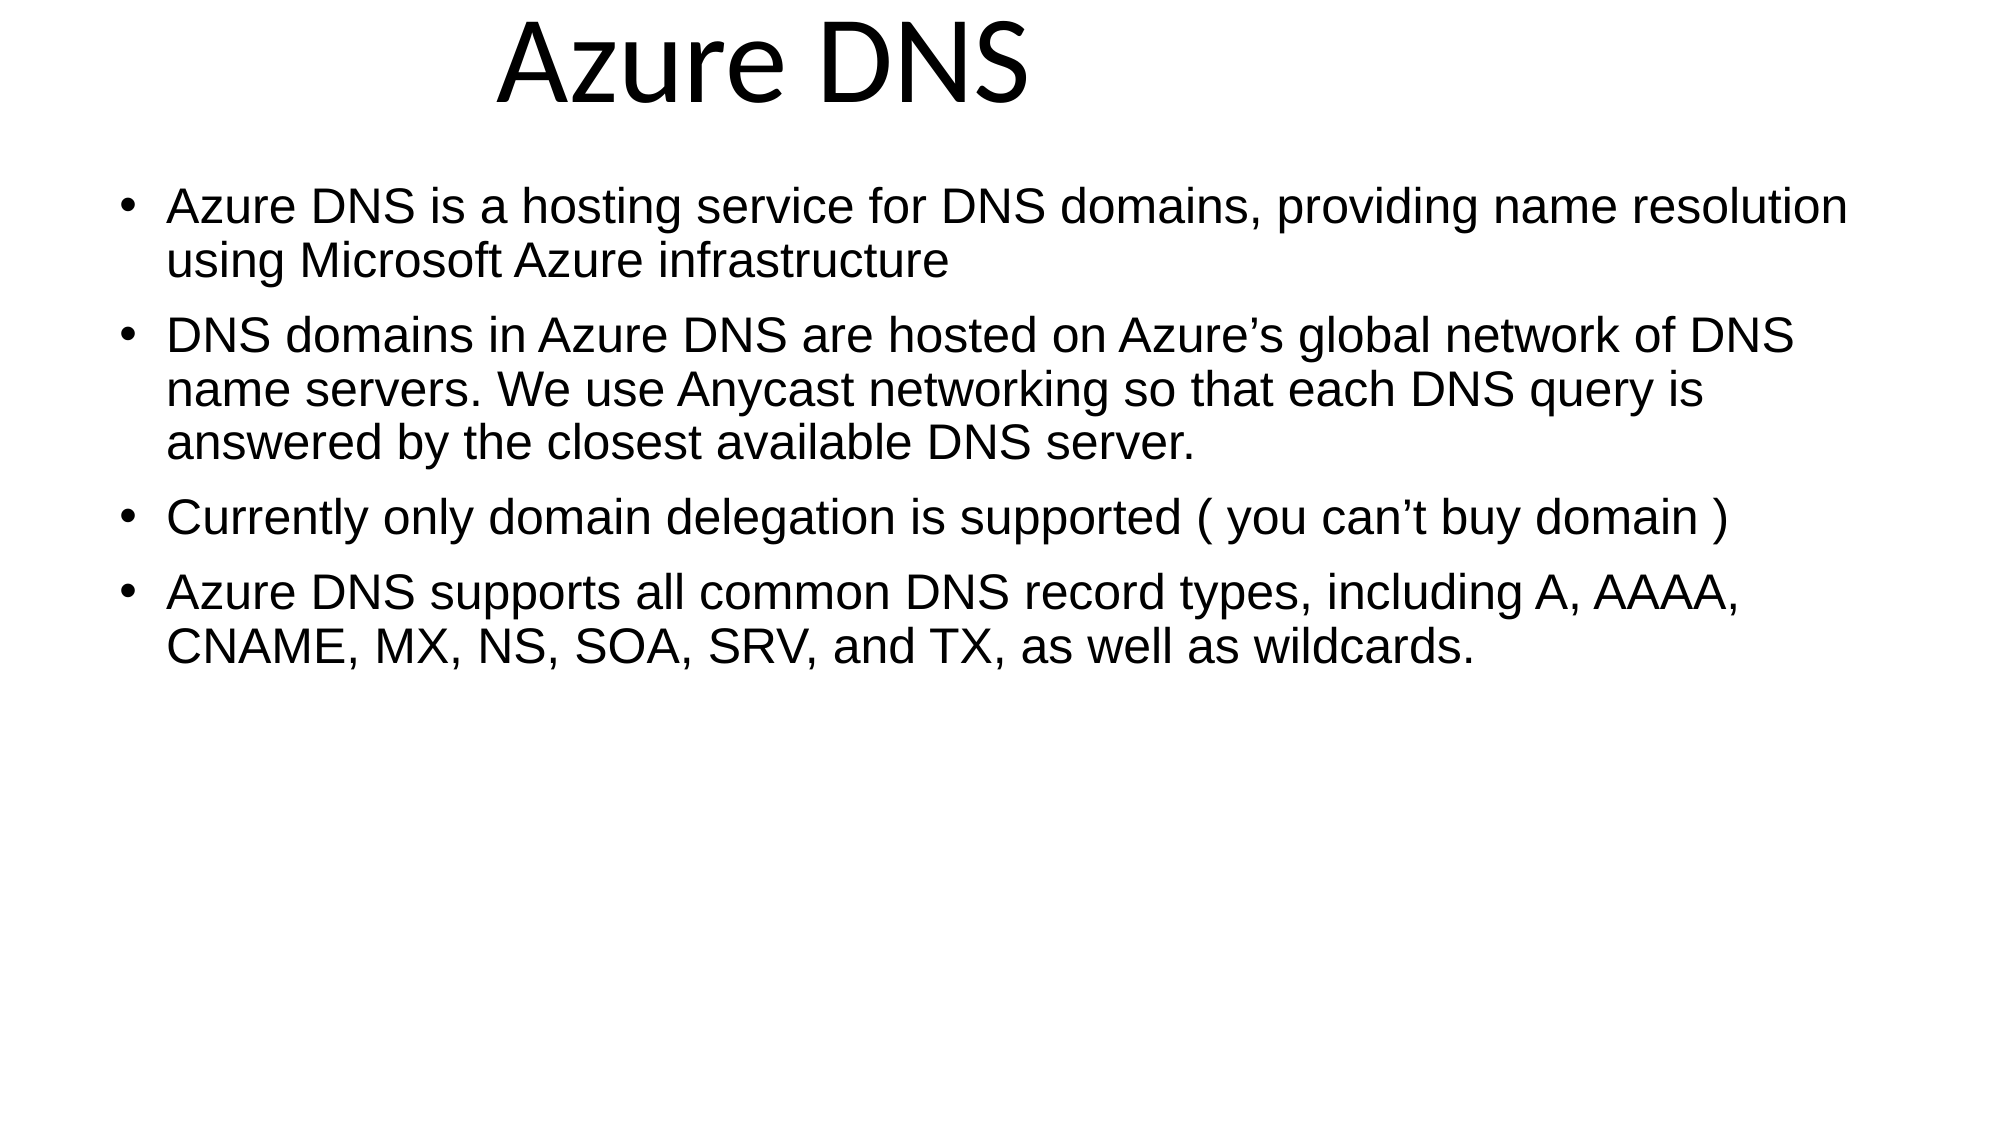

# Azure DNS
Azure DNS is a hosting service for DNS domains, providing name resolution using Microsoft Azure infrastructure
DNS domains in Azure DNS are hosted on Azure’s global network of DNS name servers. We use Anycast networking so that each DNS query is answered by the closest available DNS server.
Currently only domain delegation is supported ( you can’t buy domain )
Azure DNS supports all common DNS record types, including A, AAAA, CNAME, MX, NS, SOA, SRV, and TX, as well as wildcards.